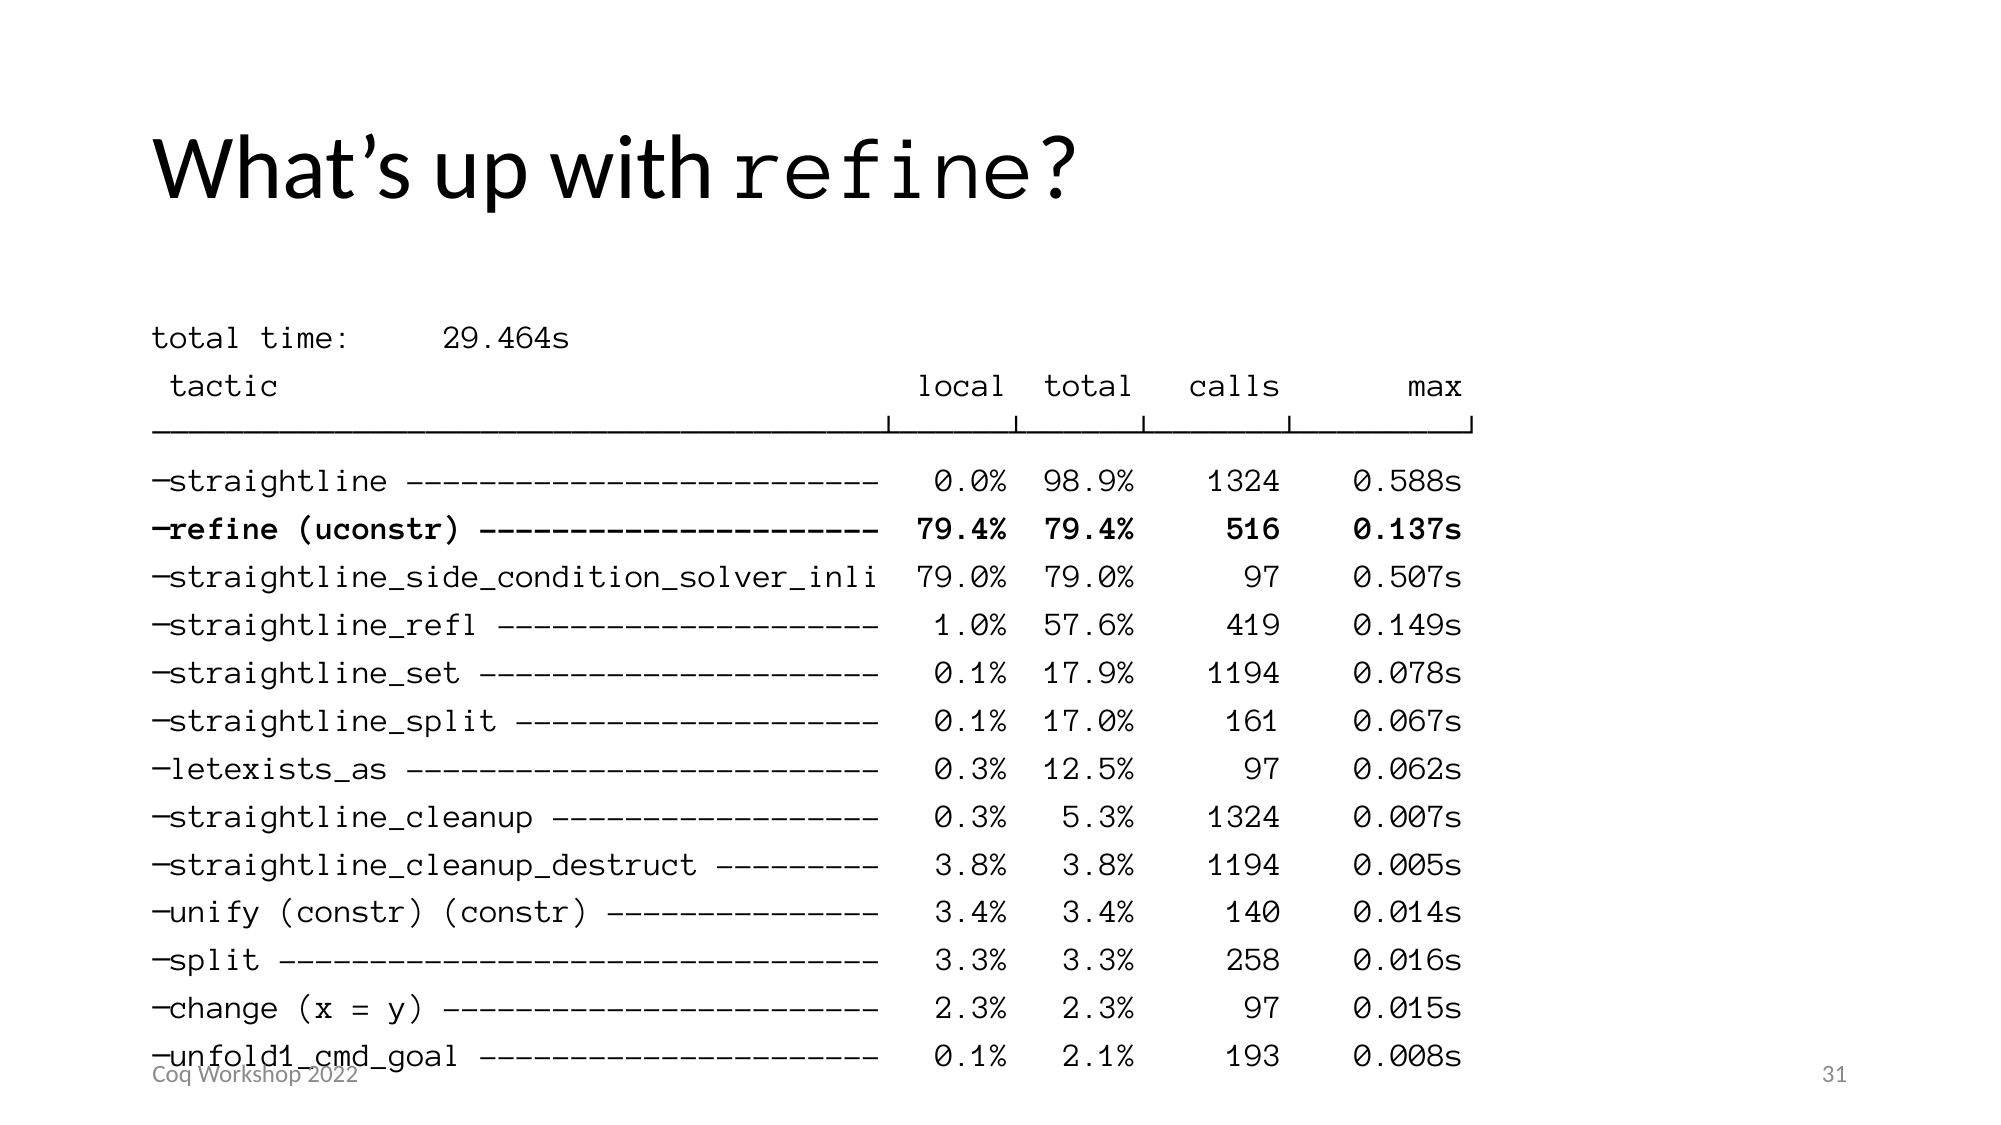

# What’s up with refine?
total time:     29.464s
 tactic                                   local  total   calls       max
────────────────────────────────────────┴──────┴──────┴───────┴─────────┘
─straightline --------------------------   0.0%  98.9%    1324    0.588s
─refine (uconstr) ----------------------  79.4%  79.4%     516    0.137s
─straightline_side_condition_solver_inli  79.0%  79.0%      97    0.507s
─straightline_refl ---------------------   1.0%  57.6%     419    0.149s
─straightline_set ----------------------   0.1%  17.9%    1194    0.078s
─straightline_split --------------------   0.1%  17.0%     161    0.067s
─letexists_as --------------------------   0.3%  12.5%      97    0.062s
─straightline_cleanup ------------------   0.3%   5.3%    1324    0.007s
─straightline_cleanup_destruct ---------   3.8%   3.8%    1194    0.005s
─unify (constr) (constr) ---------------   3.4%   3.4%     140    0.014s
─split ---------------------------------   3.3%   3.3%     258    0.016s
─change (x = y) ------------------------   2.3%   2.3%      97    0.015s
─unfold1_cmd_goal ----------------------   0.1%   2.1%     193    0.008s
Coq Workshop 2022
31